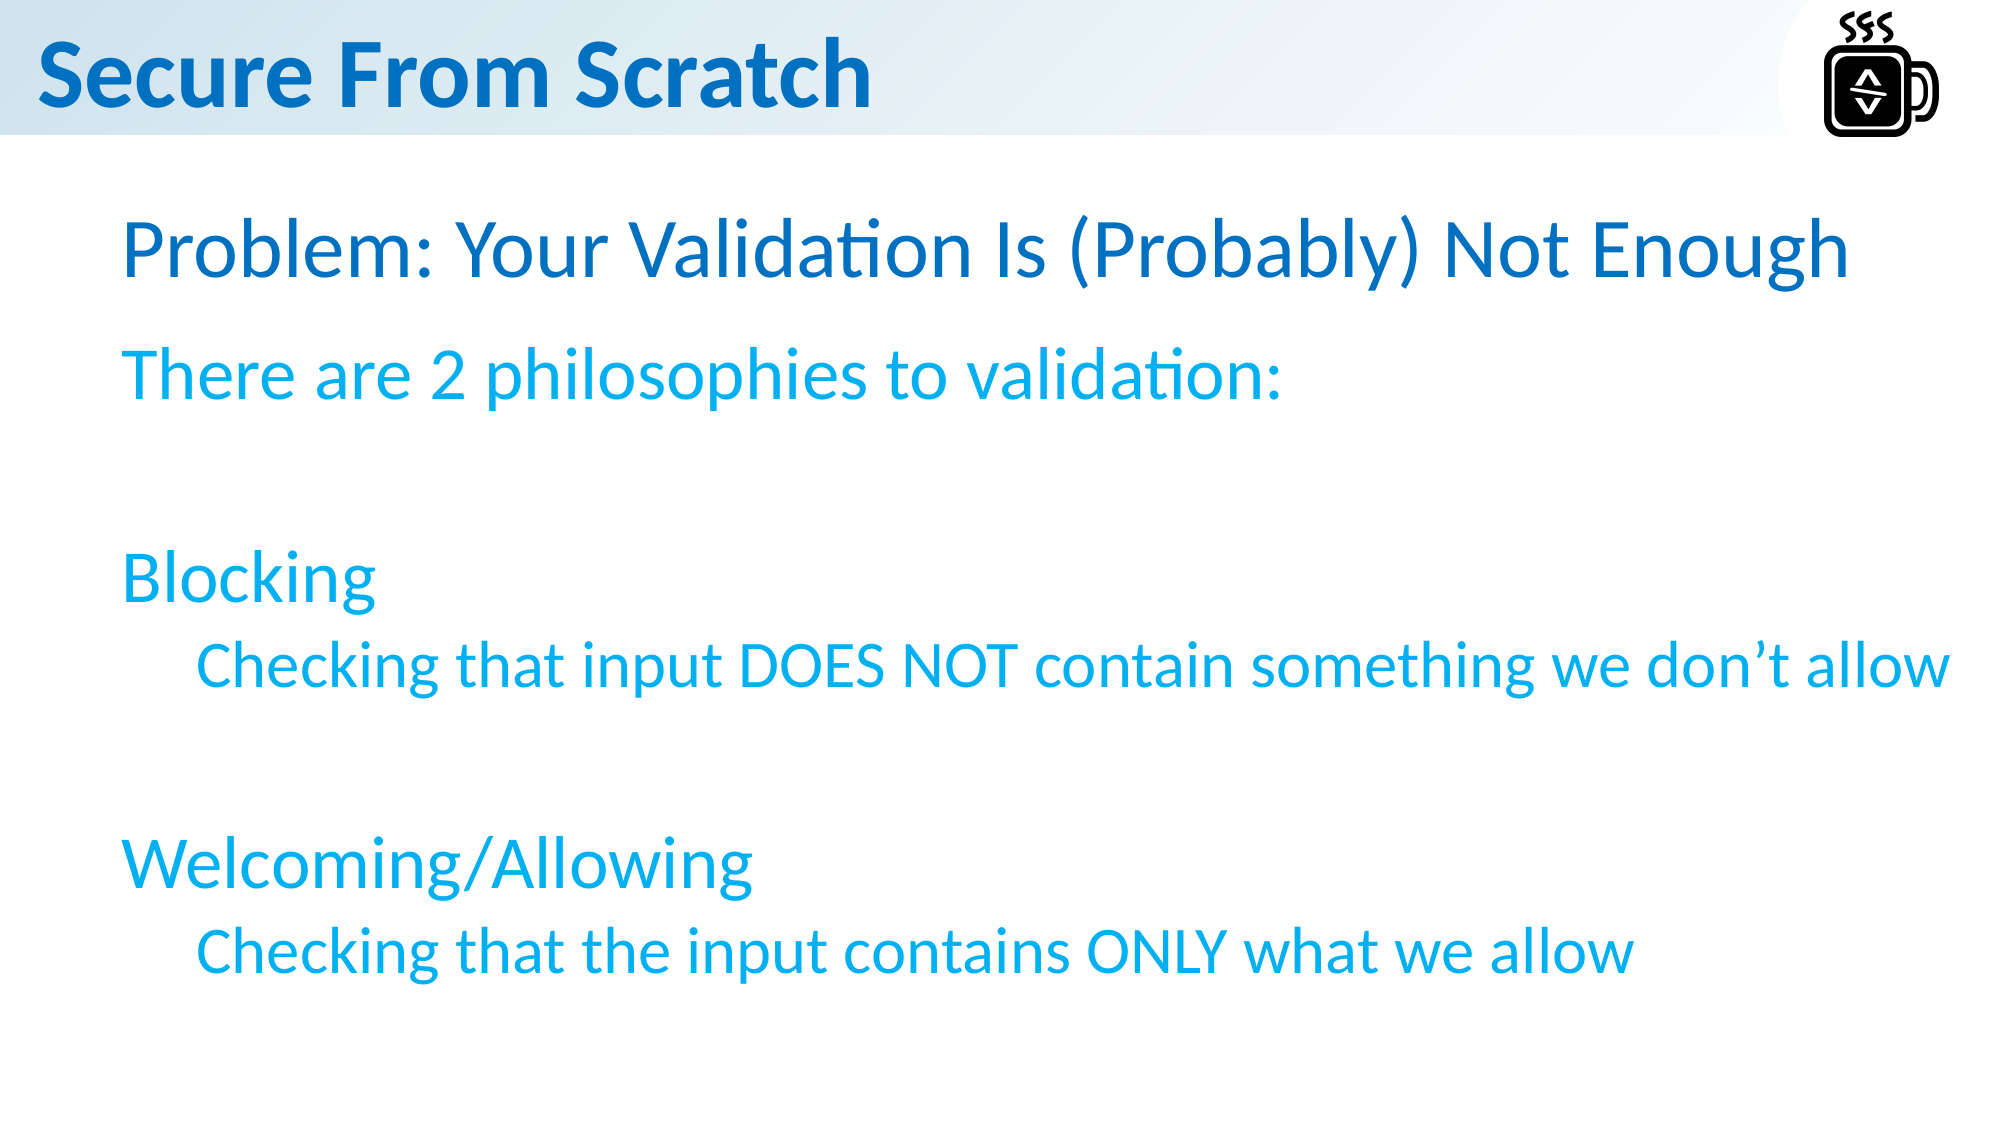

# Problem: Your Validation Is (Probably) Not Enough
There are 2 philosophies to validation:

Blocking
Checking that input DOES NOT contain something we don’t allow

Welcoming/Allowing
Checking that the input contains ONLY what we allow